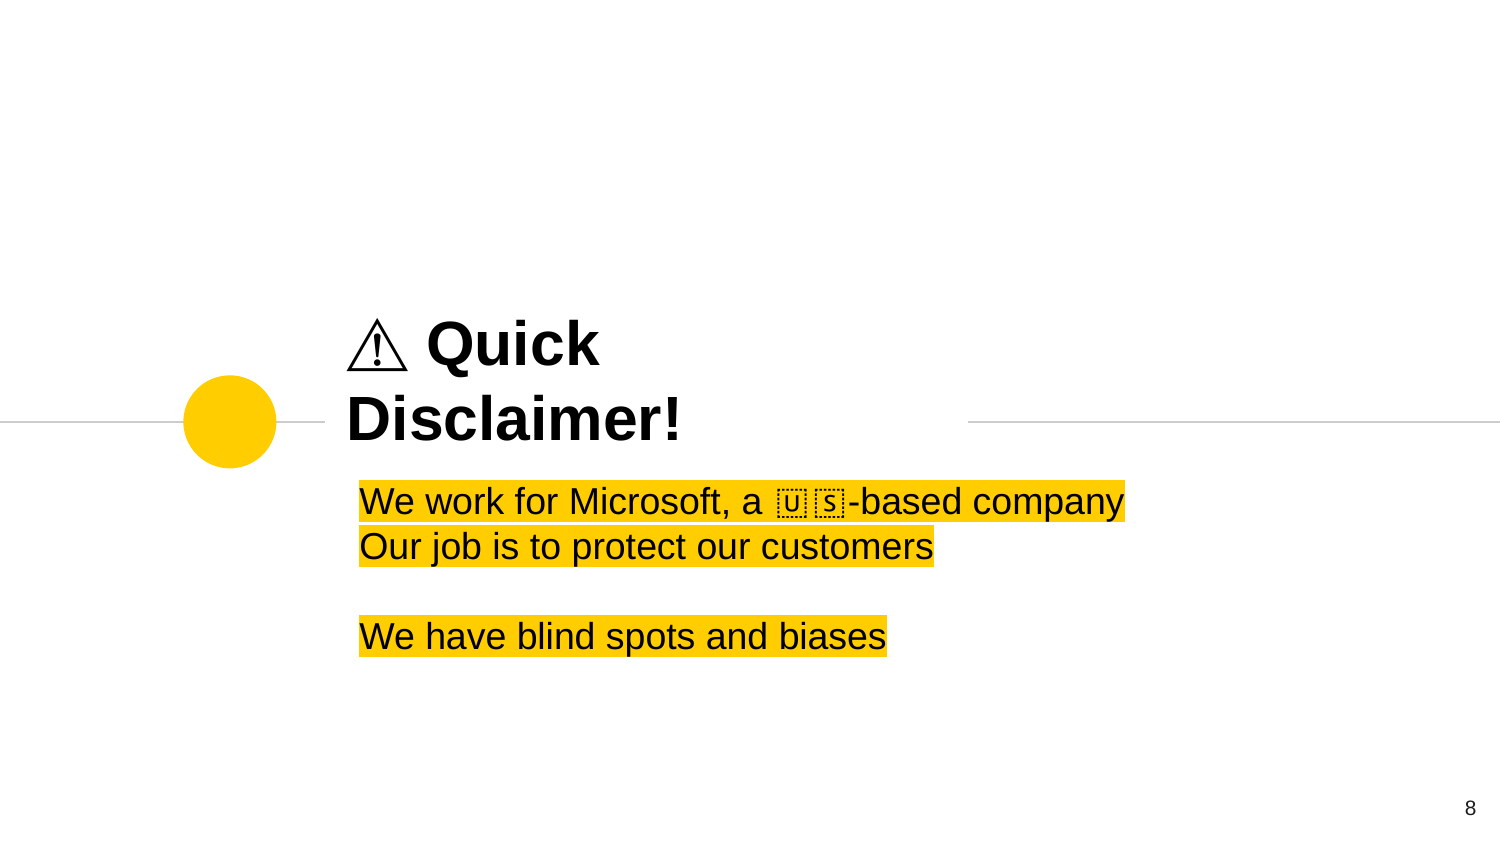

# ⚠️ Quick Disclaimer!
We work for Microsoft, a 🇺🇸-based company
Our job is to protect our customers

We have blind spots and biases
8